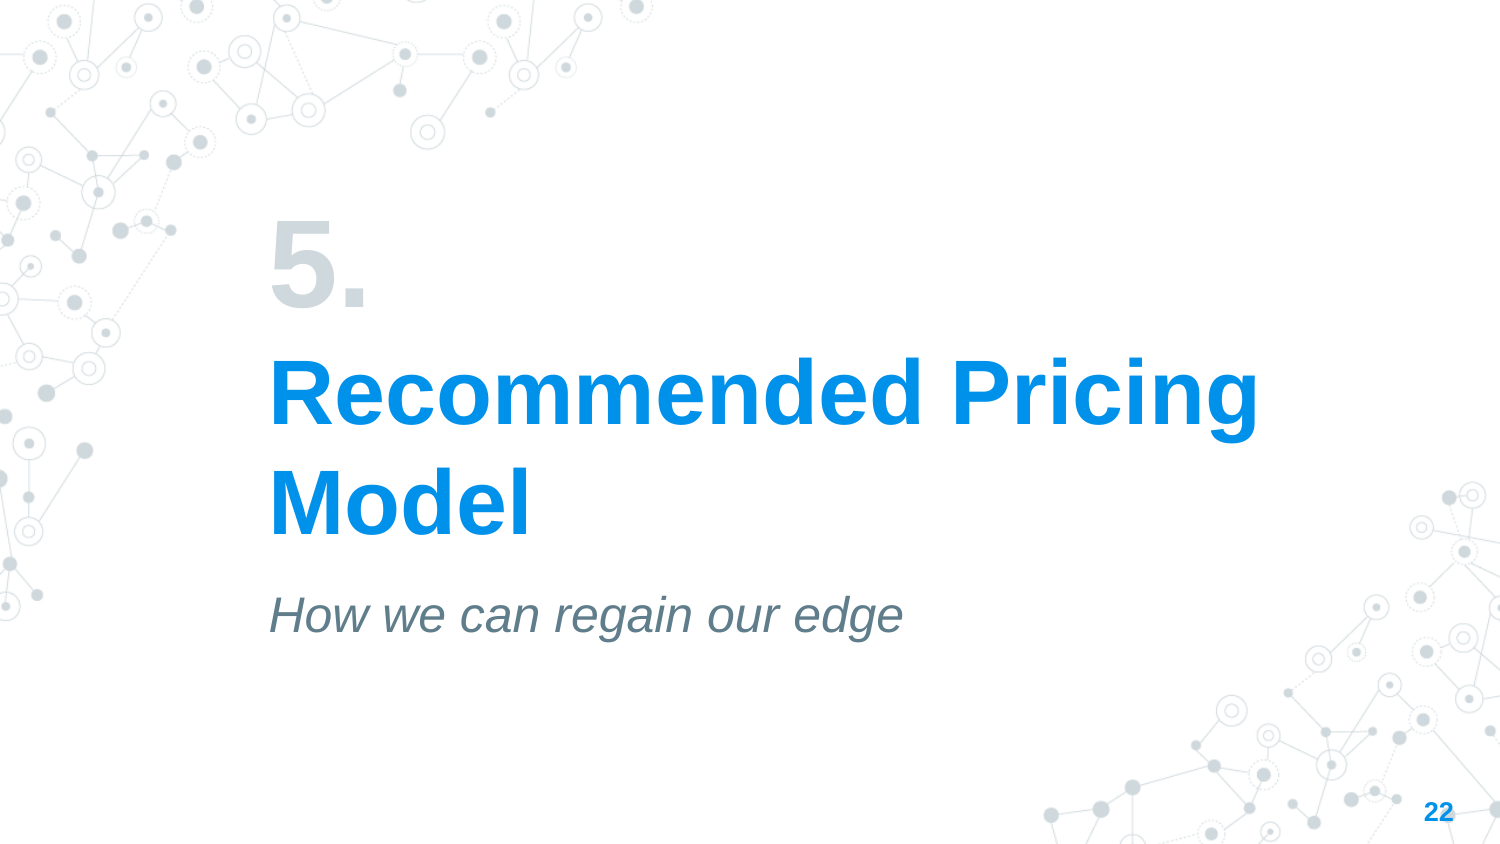

# 5.
Recommended Pricing Model
How we can regain our edge
22